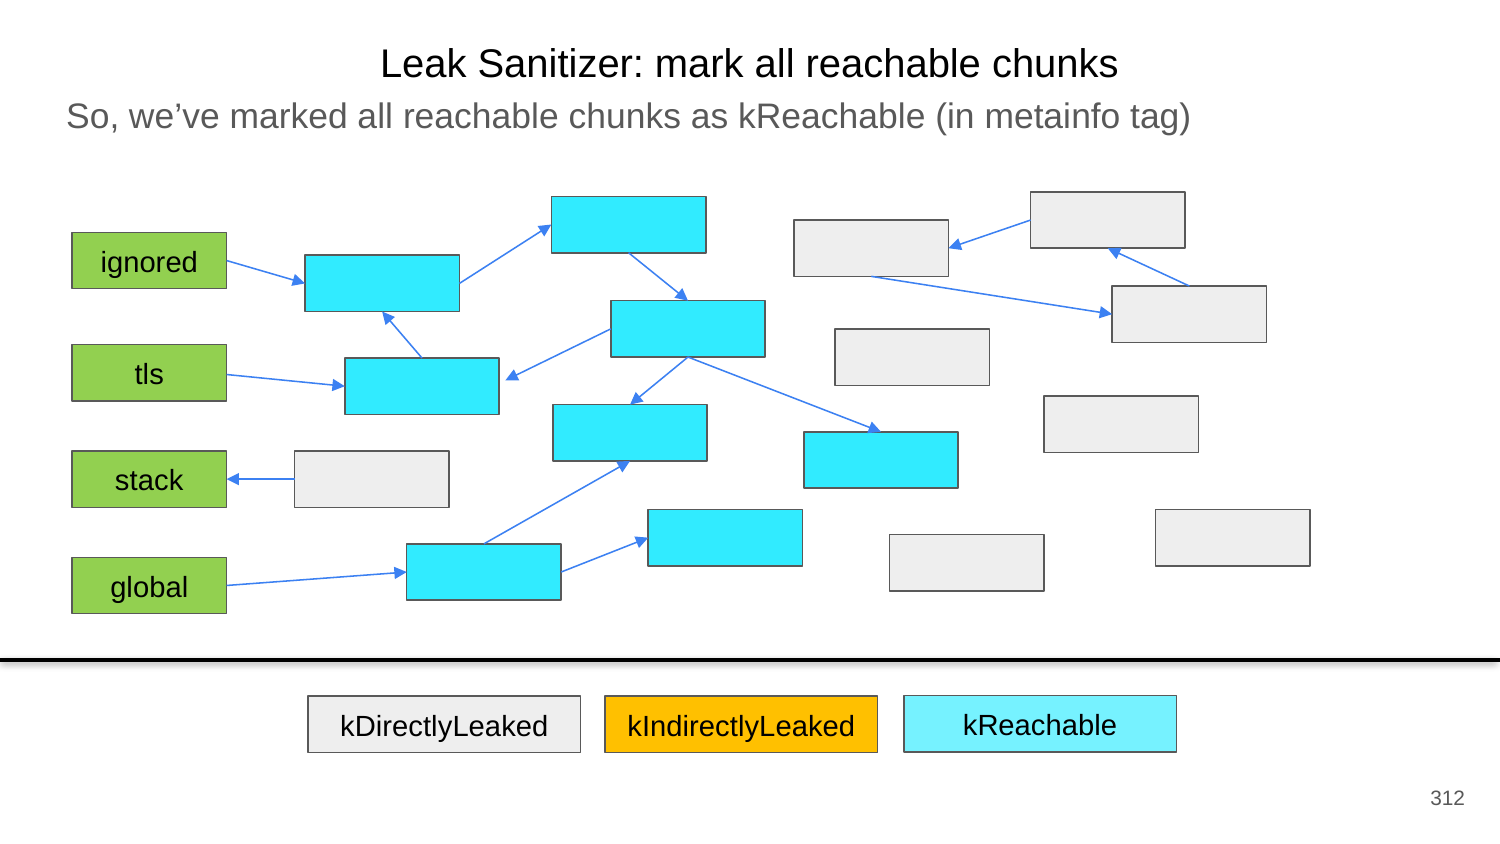

Leak Sanitizer: mark all reachable chunks
So, we’ve marked all reachable chunks as kReachable (in metainfo tag)

ignored

tls

stack

global
kReachable
kDirectlyLeaked
kIndirectlyLeaked
312